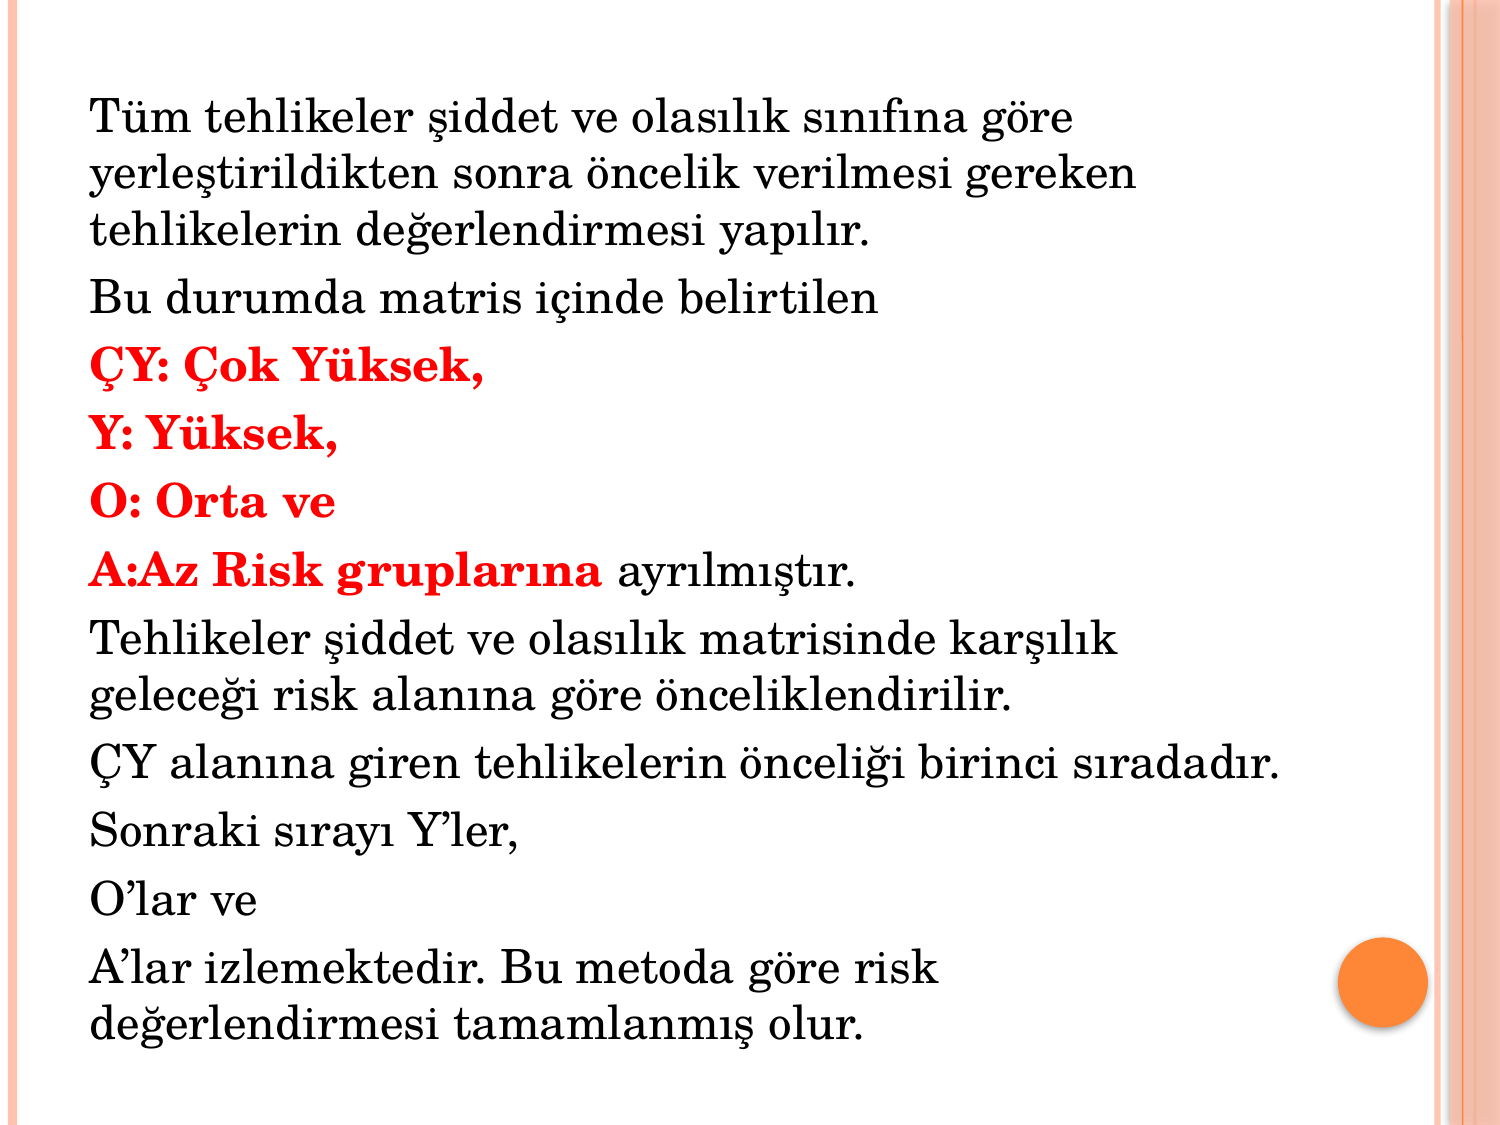

Tüm tehlikeler şiddet ve olasılık sınıfına göre yerleştirildikten sonra öncelik verilmesi gereken tehlikelerin değerlendirmesi yapılır.
Bu durumda matris içinde belirtilen
ÇY: Çok Yüksek,
Y: Yüksek,
O: Orta ve
A:Az Risk gruplarına ayrılmıştır.
Tehlikeler şiddet ve olasılık matrisinde karşılık geleceği risk alanına göre önceliklendirilir.
ÇY alanına giren tehlikelerin önceliği birinci sıradadır.
Sonraki sırayı Y’ler,
O’lar ve
A’lar izlemektedir. Bu metoda göre risk değerlendirmesi tamamlanmış olur.